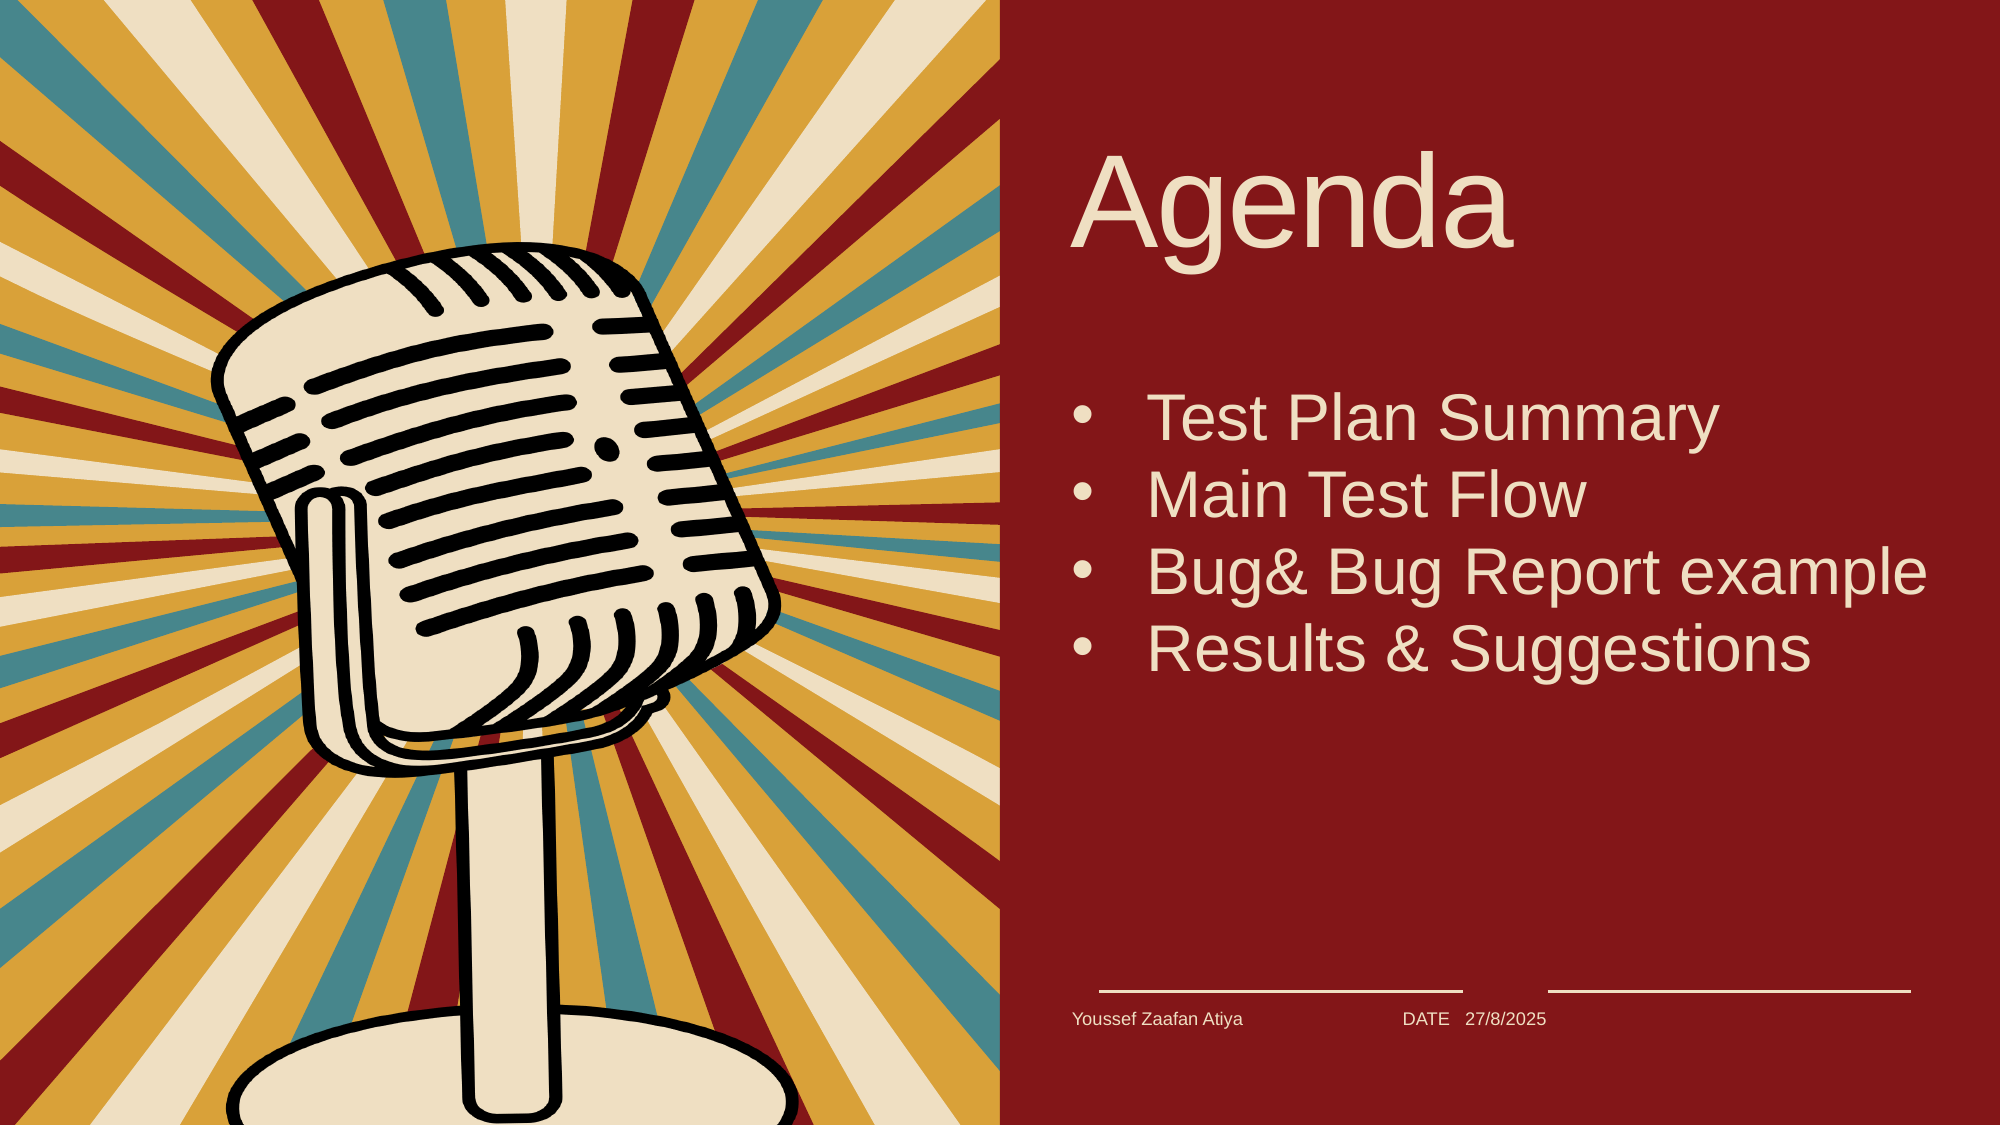

# Agenda
Test Plan Summary
Main Test Flow
Bug& Bug Report example
Results & Suggestions
Youssef Zaafan Atiya
DATE   27/8/2025